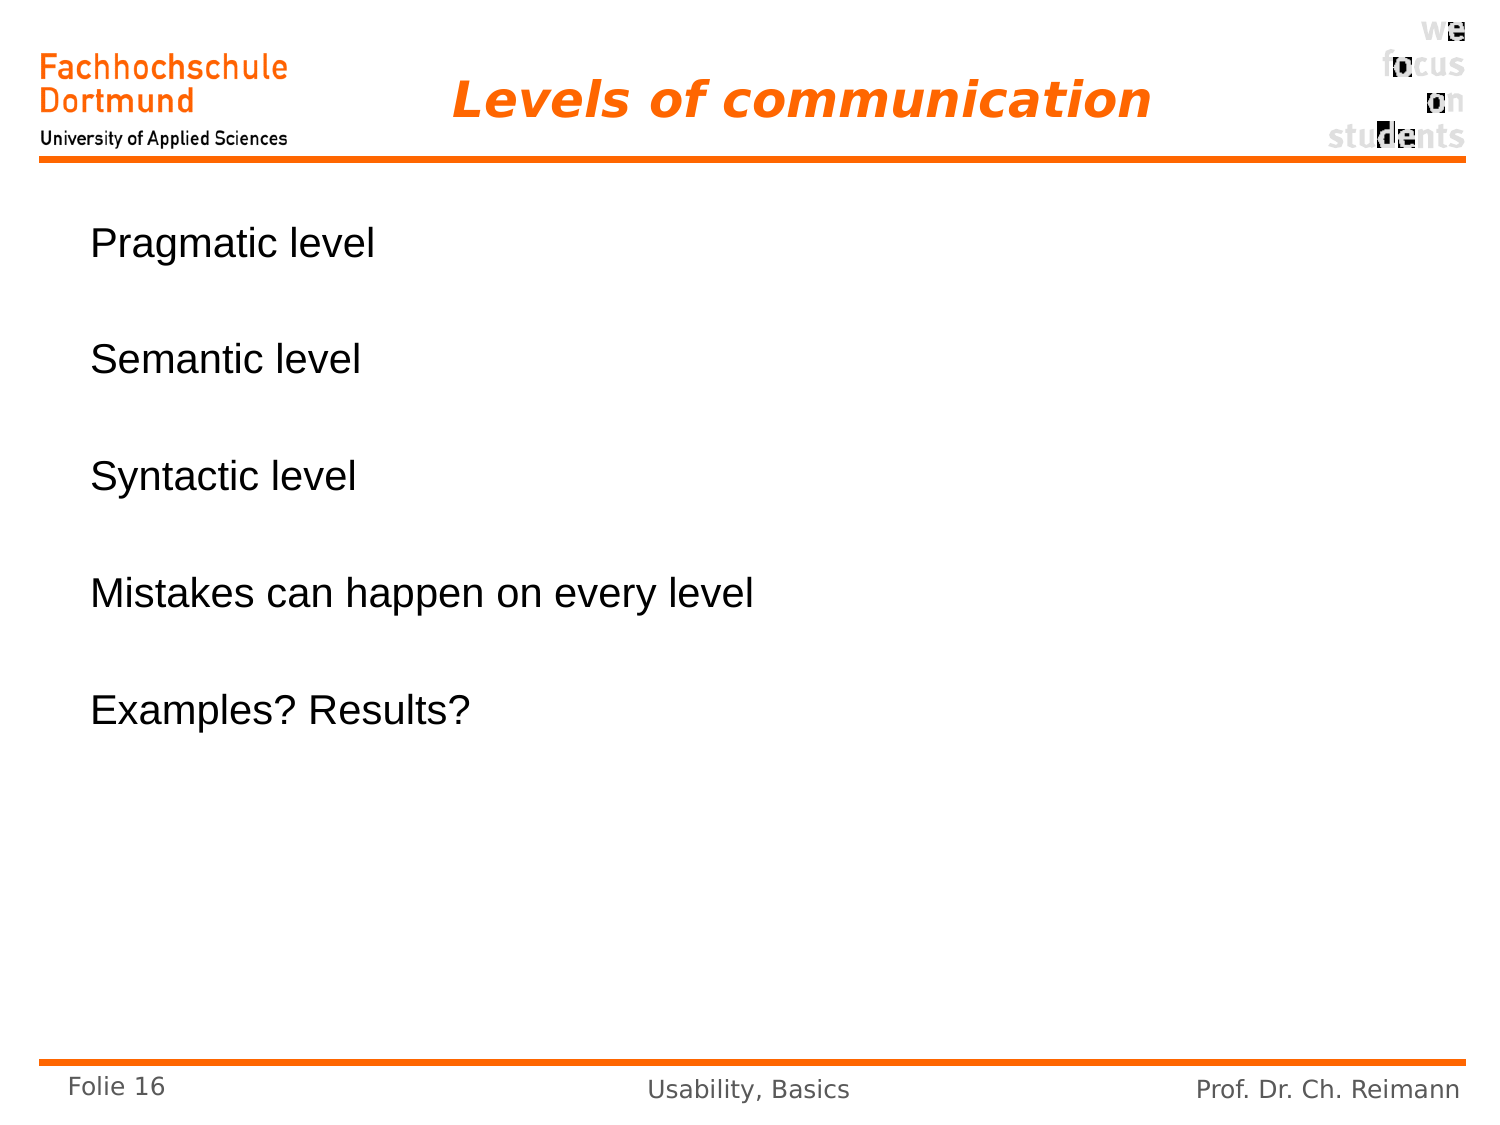

# Levels of communication
Pragmatic level

Semantic level

Syntactic level

Mistakes can happen on every level

Examples? Results?